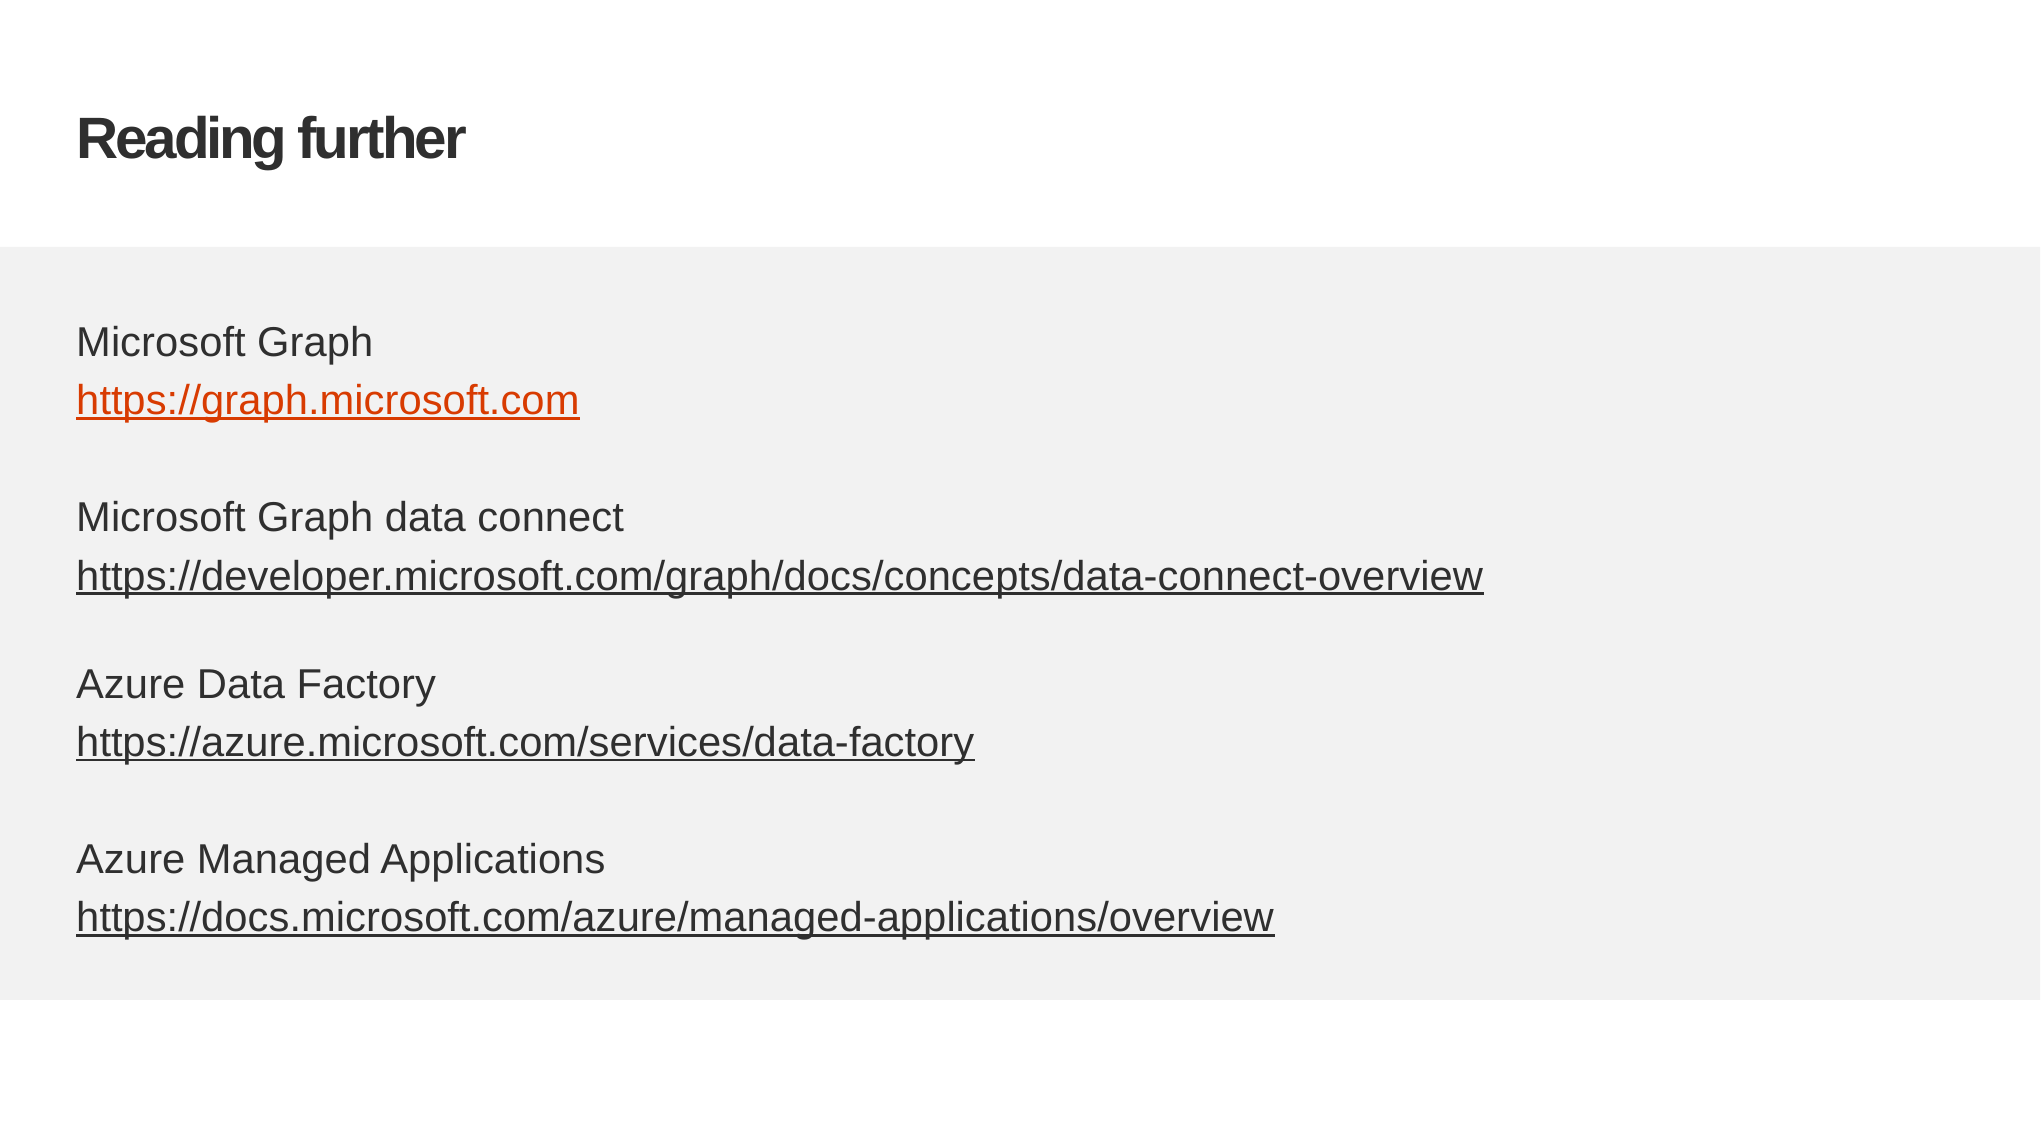

# Reading further

Microsoft Graph
https://graph.microsoft.com

Microsoft Graph data connect
https://developer.microsoft.com/graph/docs/concepts/data-connect-overview
Azure Data Factory
https://azure.microsoft.com/services/data-factory

Azure Managed Applications
https://docs.microsoft.com/azure/managed-applications/overview